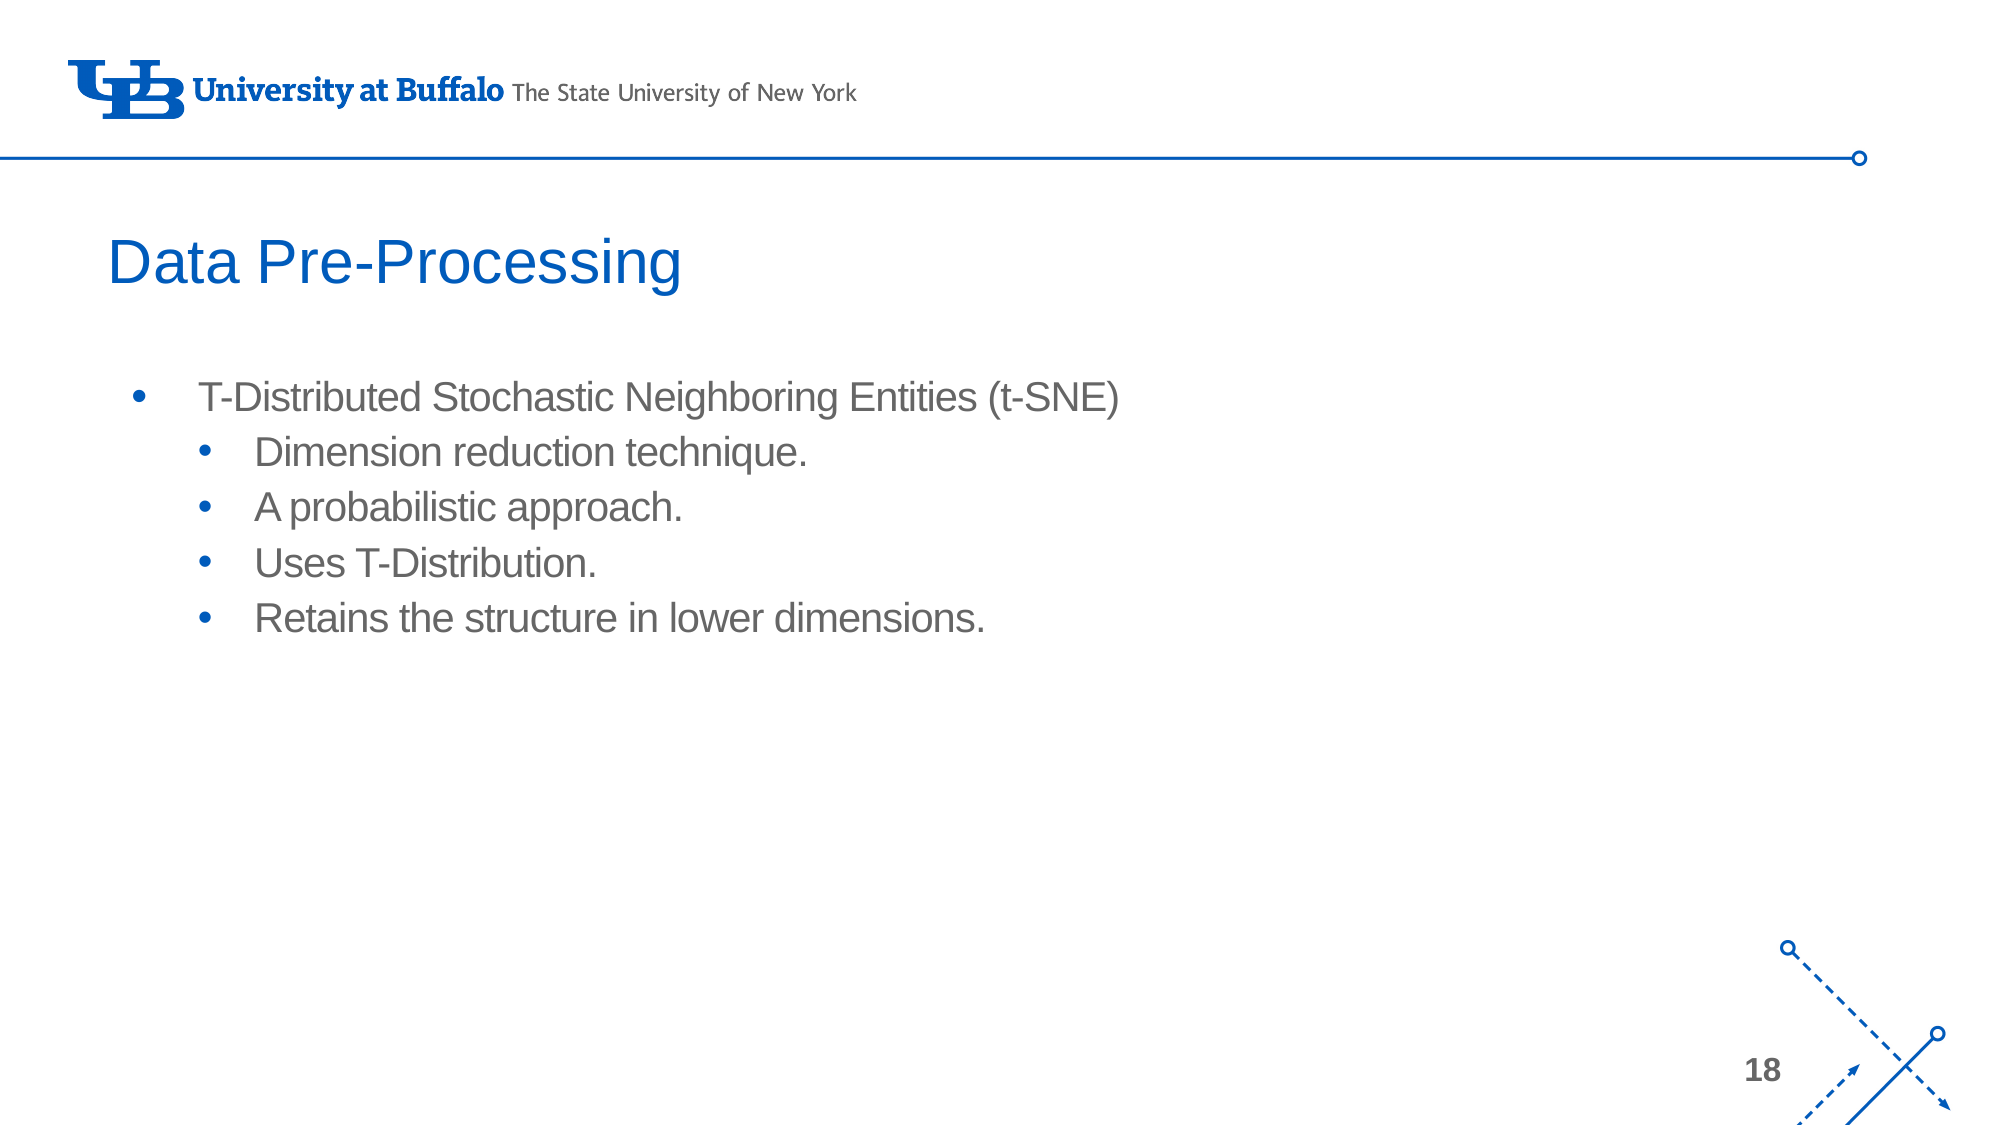

# Data Pre-Processing
T-Distributed Stochastic Neighboring Entities (t-SNE)
Dimension reduction technique.
A probabilistic approach.
Uses T-Distribution.
Retains the structure in lower dimensions.